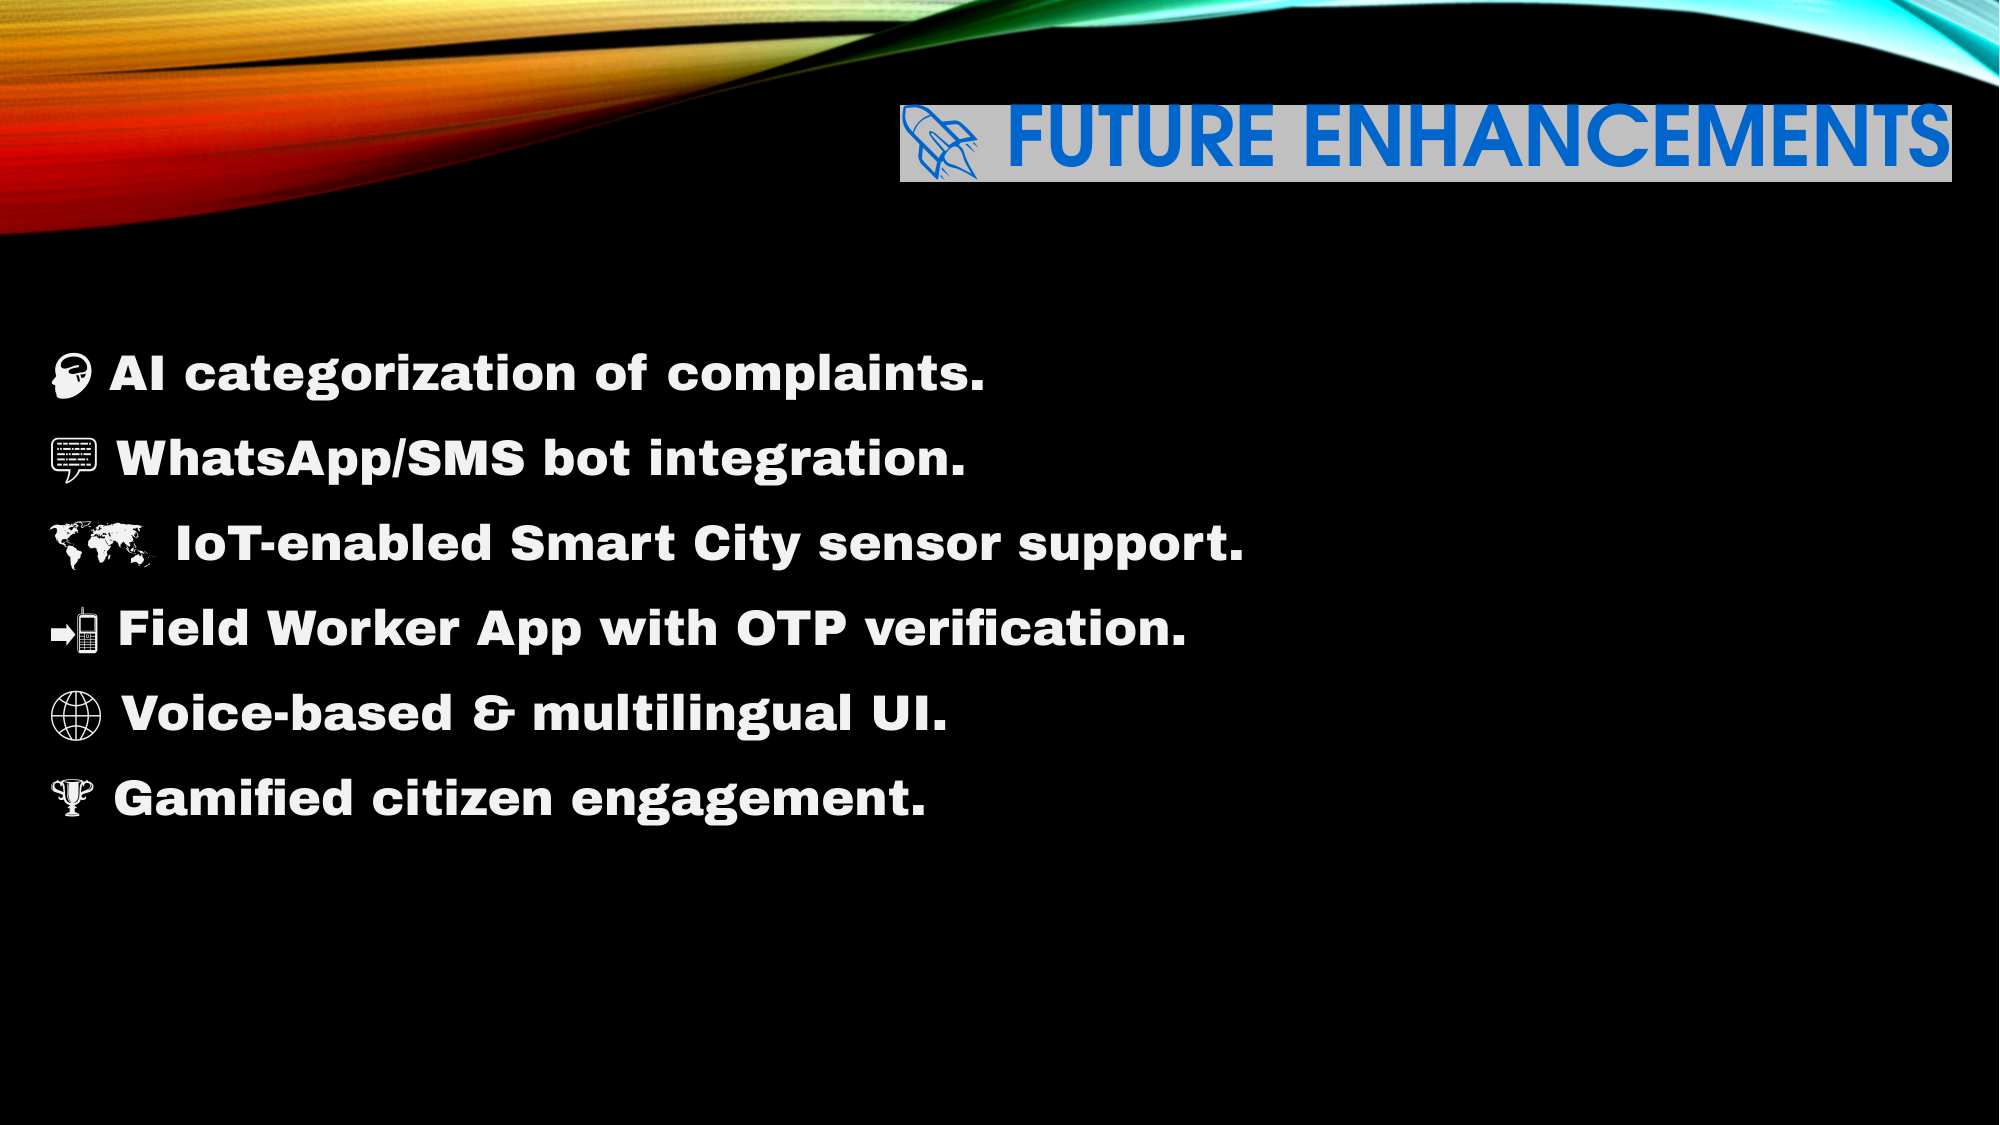

# 🚀 Future Enhancements

🧠 AI categorization of complaints.
💬 WhatsApp/SMS bot integration.
🗺️ IoT-enabled Smart City sensor support.
📲 Field Worker App with OTP verification.
🌐 Voice-based & multilingual UI.
🏆 Gamified citizen engagement.